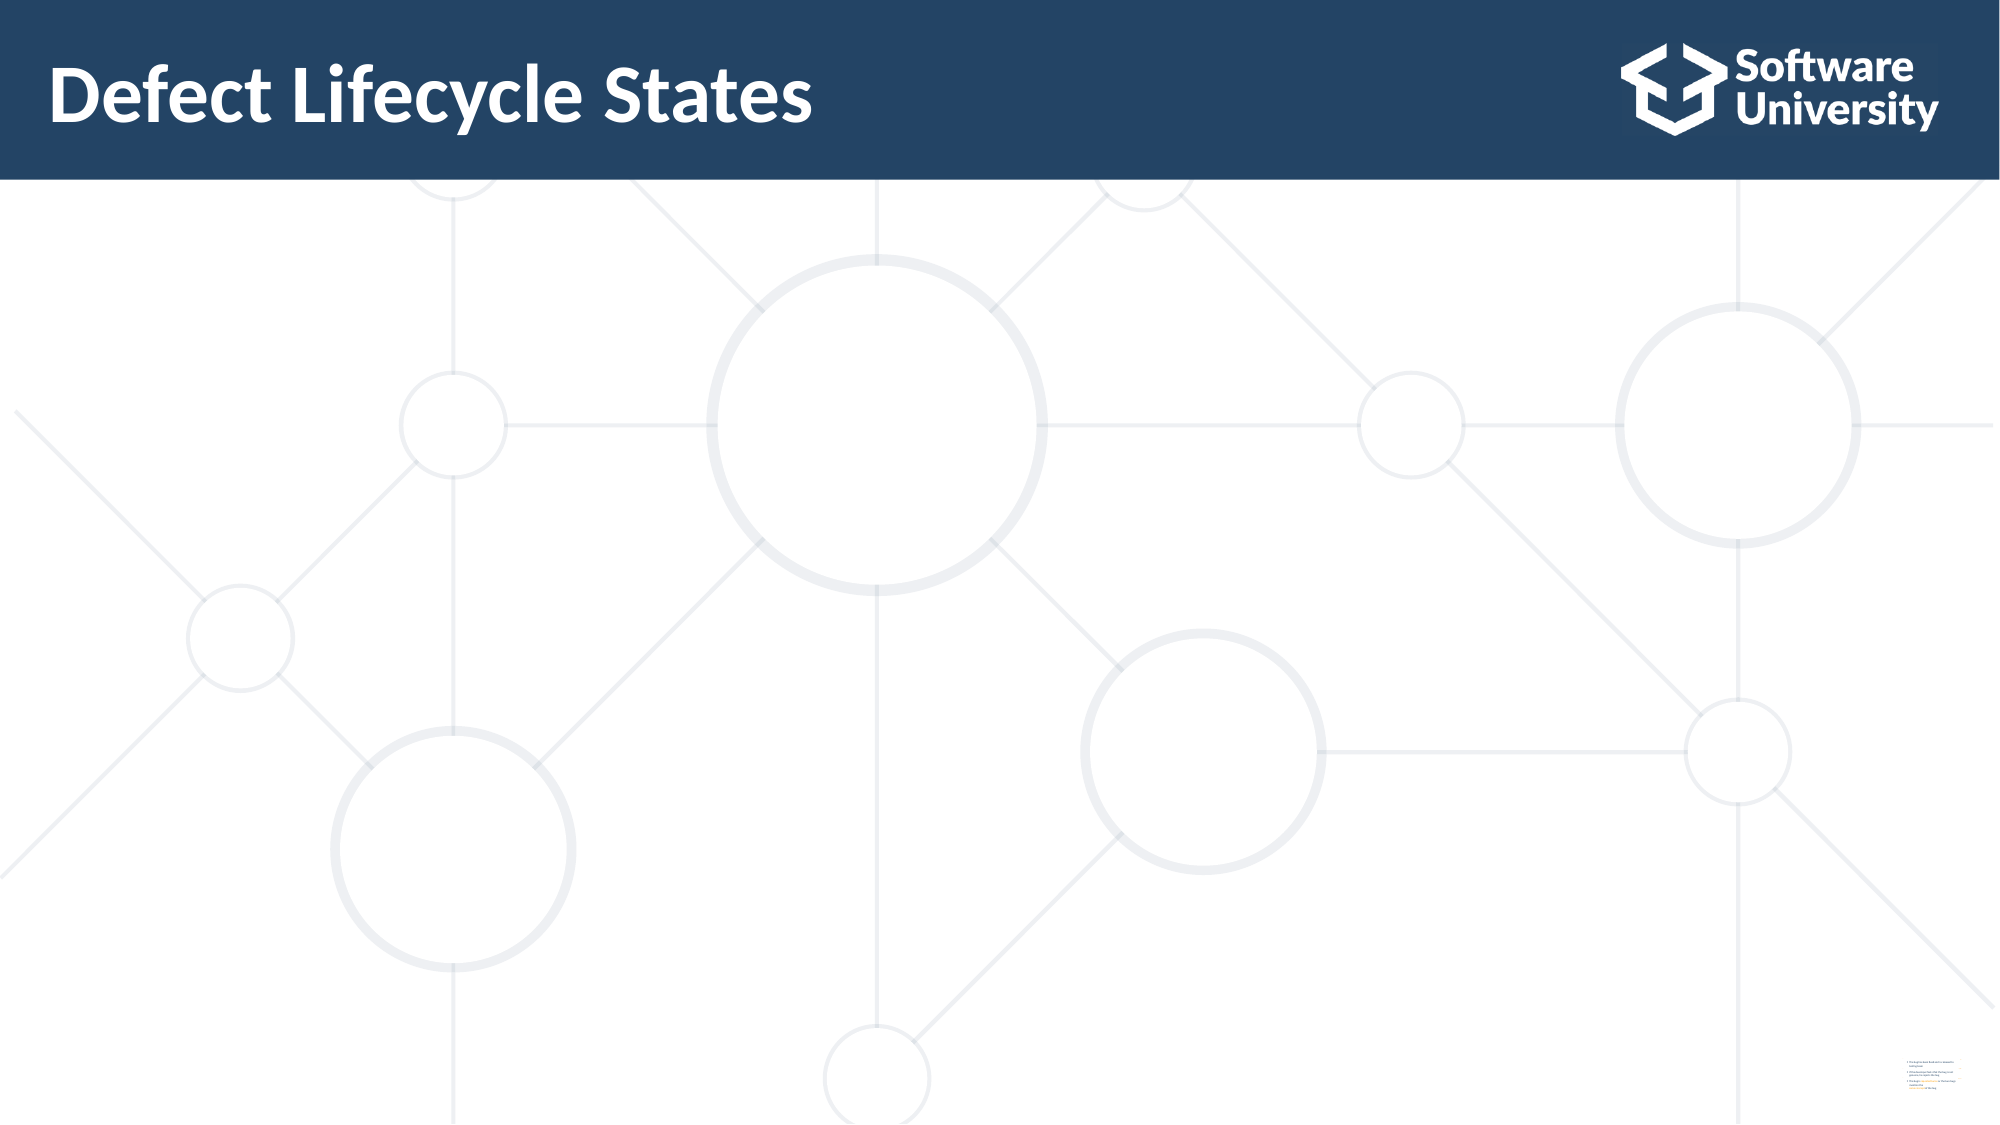

# Defect Lifecycle States
Test
The bug has been fixed and is released to testing team
Rejected
If the developer feels that the bug is not genuine, he rejects the bug
Duplicate
The bug is repeated twice or the two bugs mention the
same concept of the bug